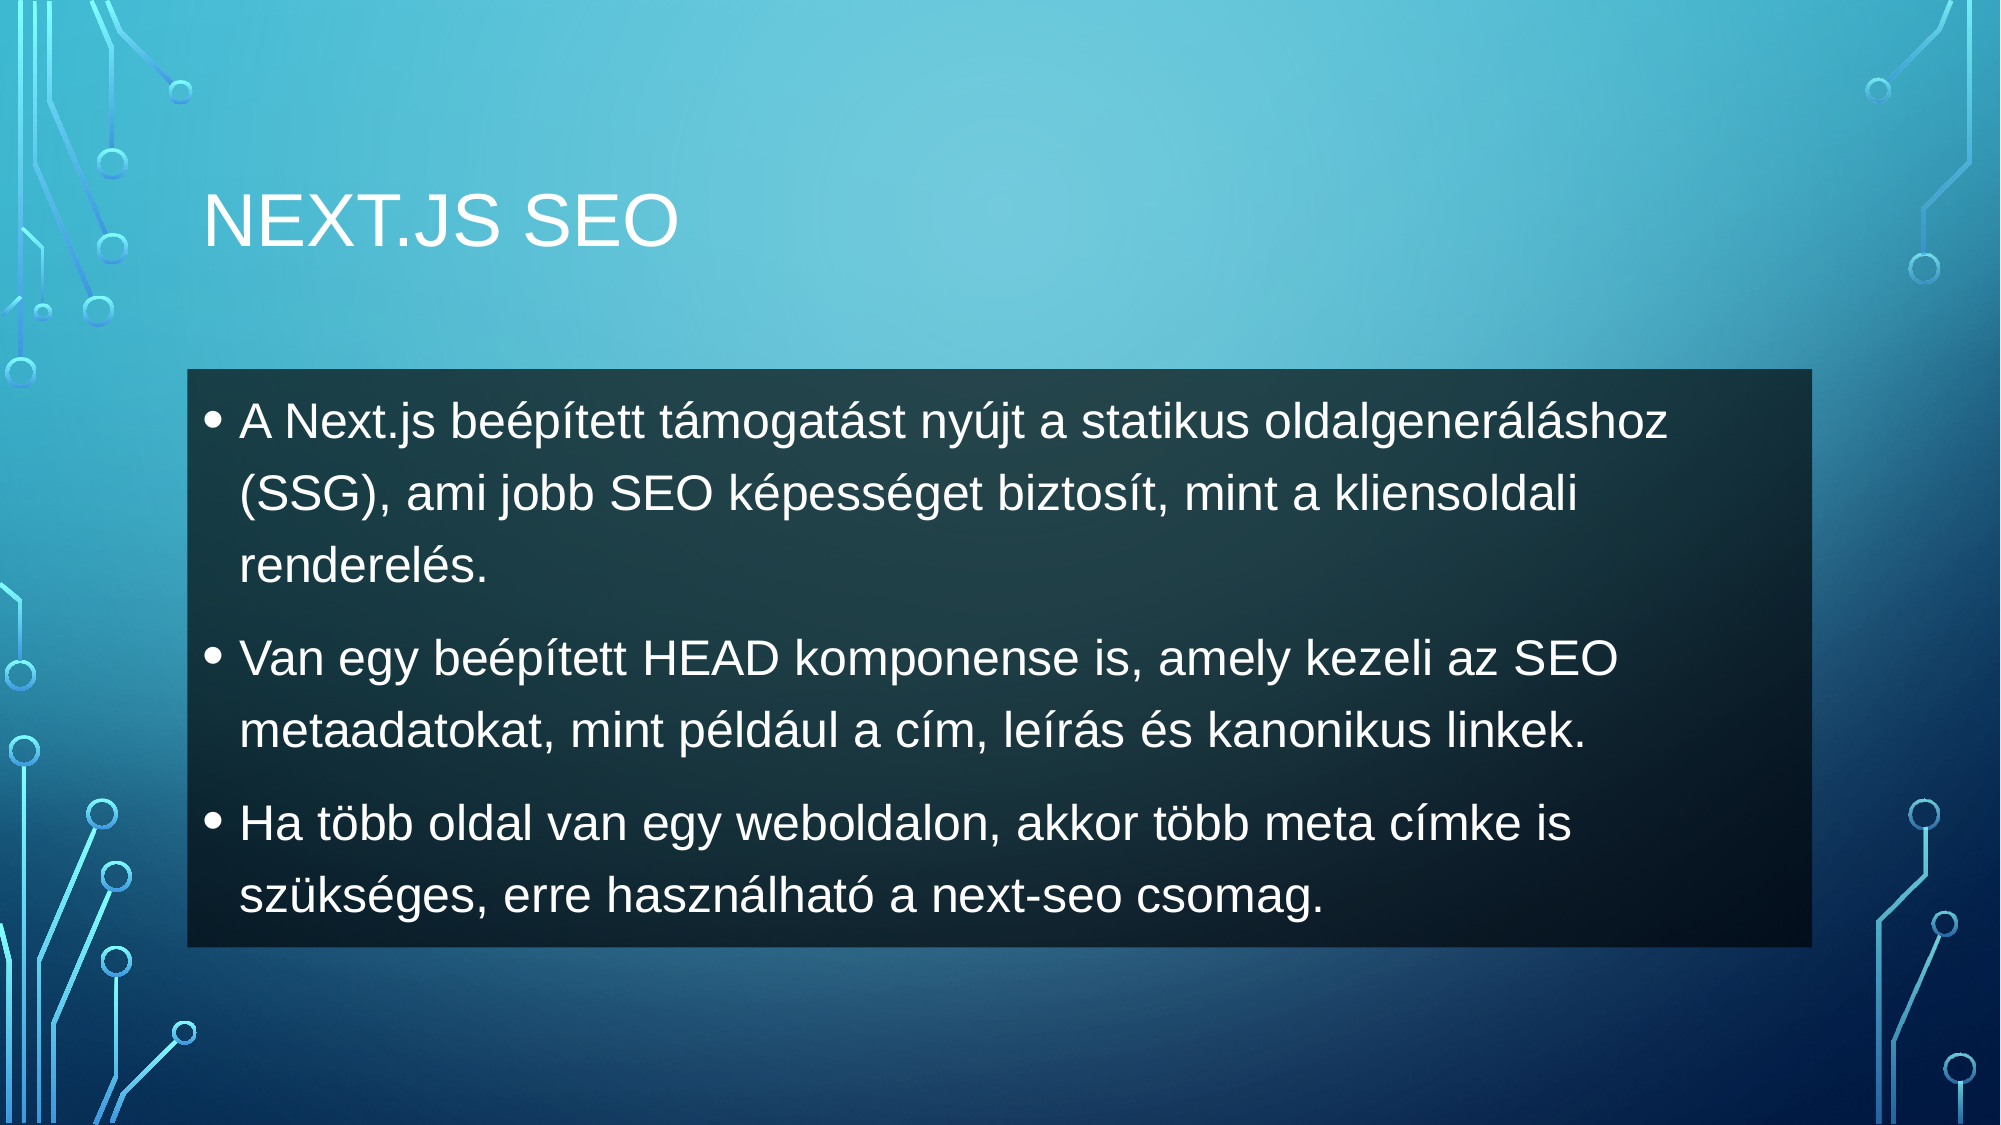

# Next.js SEO
A Next.js beépített támogatást nyújt a statikus oldalgeneráláshoz (SSG), ami jobb SEO képességet biztosít, mint a kliensoldali renderelés.
Van egy beépített HEAD komponense is, amely kezeli az SEO metaadatokat, mint például a cím, leírás és kanonikus linkek.
Ha több oldal van egy weboldalon, akkor több meta címke is szükséges, erre használható a next-seo csomag.